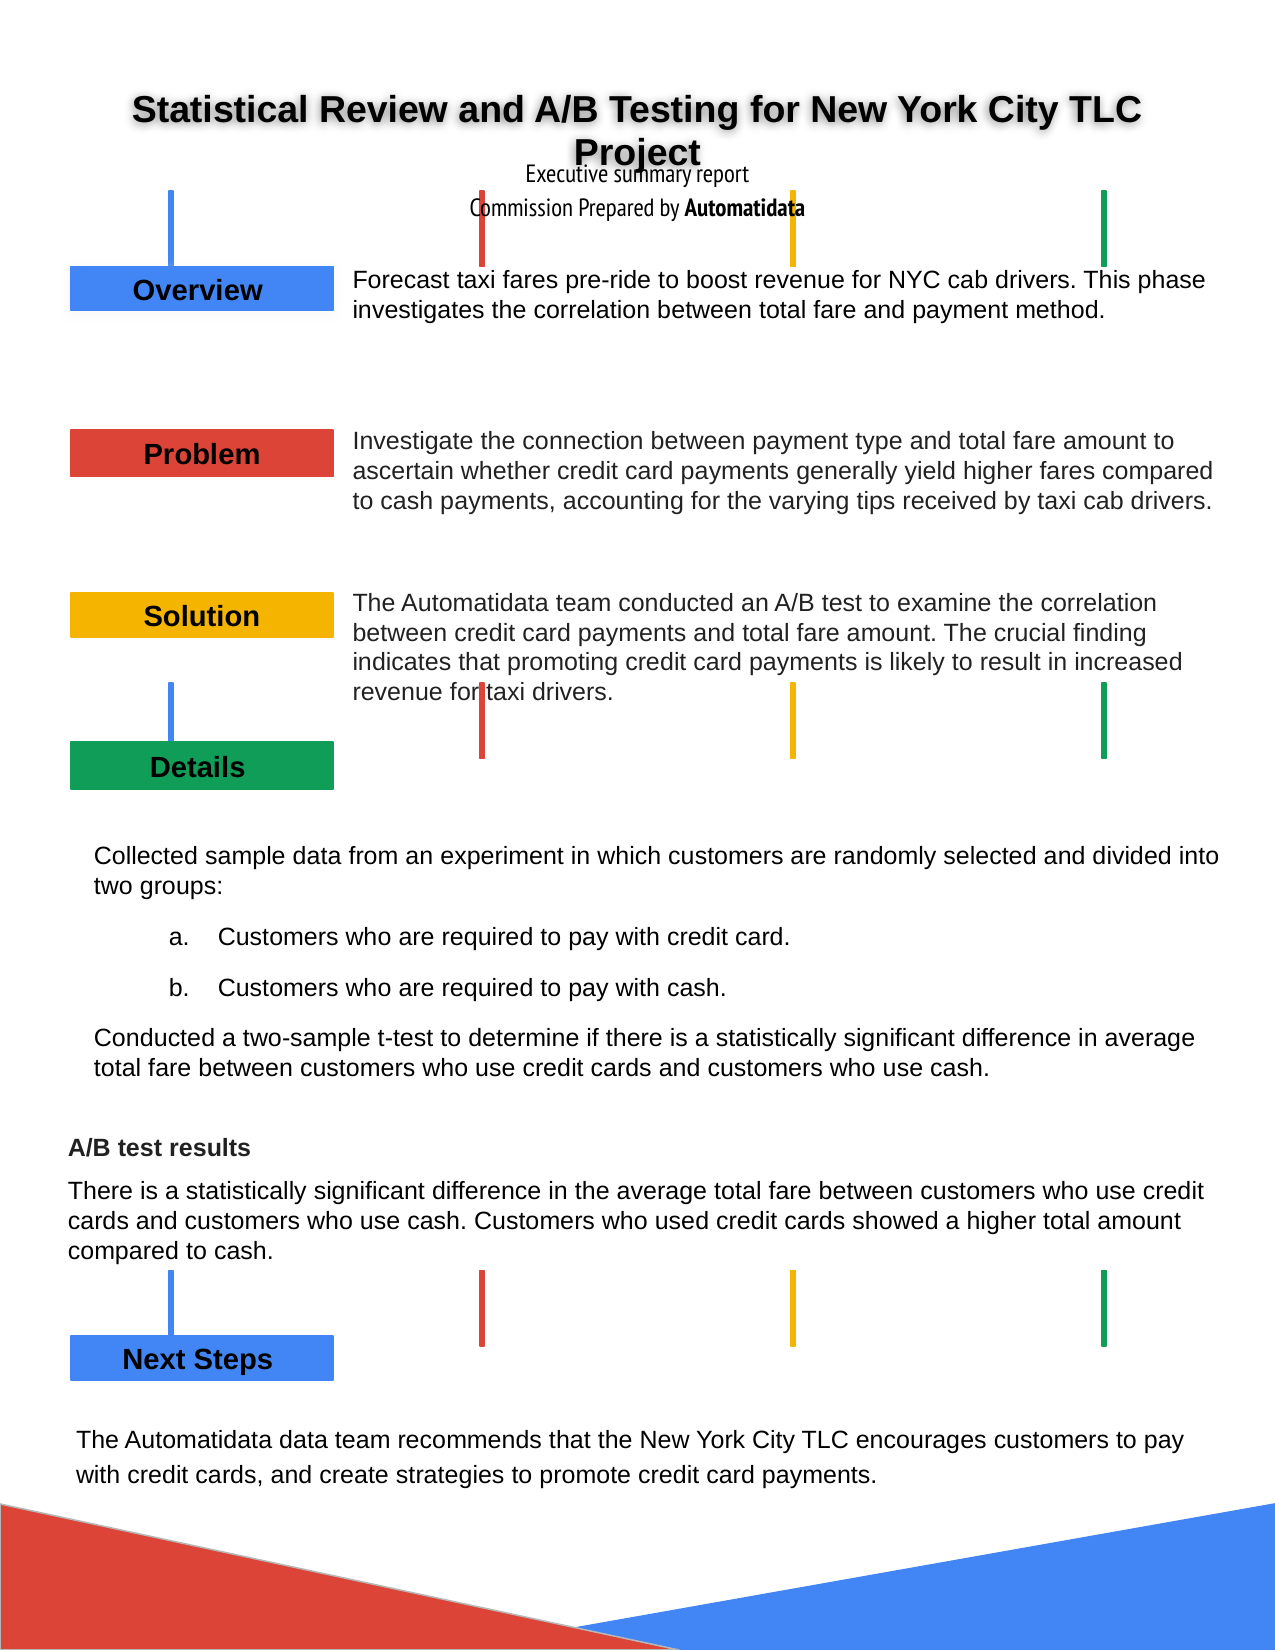

# Statistical Review and A/B Testing for New York City TLC Project

Executive summary report
Commission Prepared by Automatidata
Forecast taxi fares pre-ride to boost revenue for NYC cab drivers. This phase investigates the correlation between total fare and payment method.

Investigate the connection between payment type and total fare amount to ascertain whether credit card payments generally yield higher fares compared to cash payments, accounting for the varying tips received by taxi cab drivers.
The Automatidata team conducted an A/B test to examine the correlation between credit card payments and total fare amount. The crucial finding indicates that promoting credit card payments is likely to result in increased revenue for taxi drivers.
Collected sample data from an experiment in which customers are randomly selected and divided into two groups:
Customers who are required to pay with credit card.
Customers who are required to pay with cash.
Conducted a two-sample t-test to determine if there is a statistically significant difference in average total fare between customers who use credit cards and customers who use cash.

A/B test results

There is a statistically significant difference in the average total fare between customers who use credit cards and customers who use cash. Customers who used credit cards showed a higher total amount compared to cash.
The Automatidata data team recommends that the New York City TLC encourages customers to pay with credit cards, and create strategies to promote credit card payments.